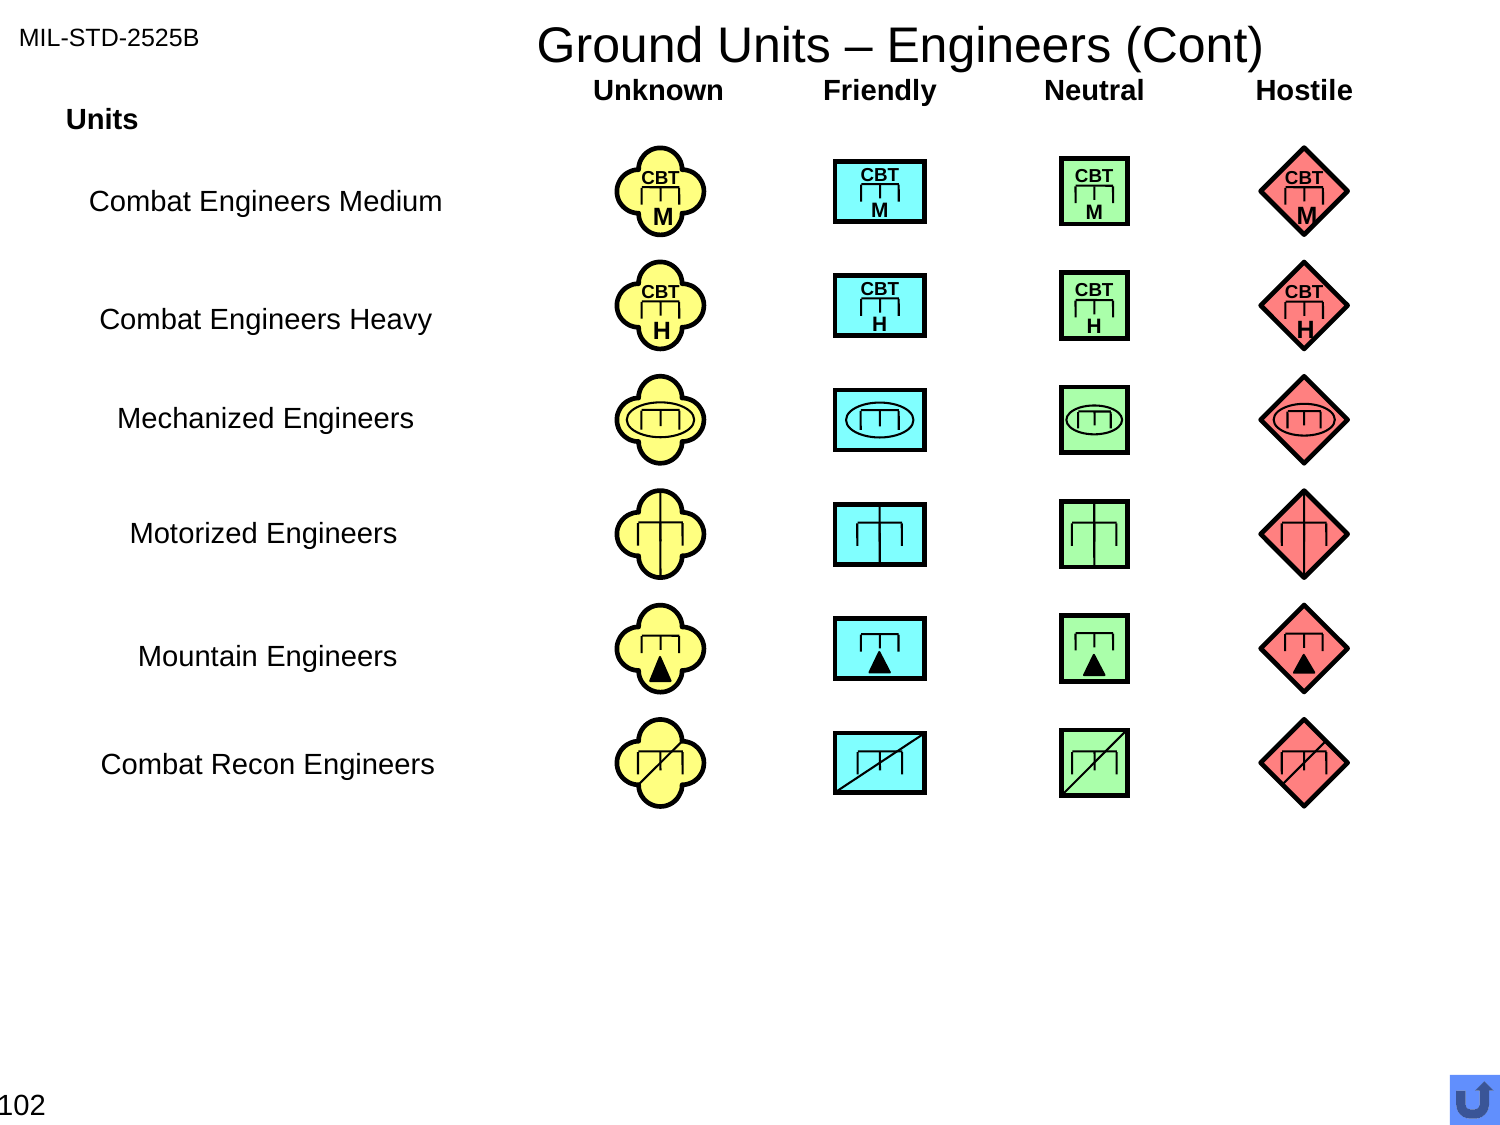

# Ground Units – Engineers (Cont)
MIL-STD-2525B
Unknown
Friendly
Neutral
Hostile
Units

CBT

M

CBT

M

CBT

M

CBT

M
Combat Engineers Medium

CBT

H

CBT

H

CBT

H

CBT

H
Combat Engineers Heavy

Mechanized Engineers

Motorized Engineers

Mountain Engineers

Combat Recon Engineers

102